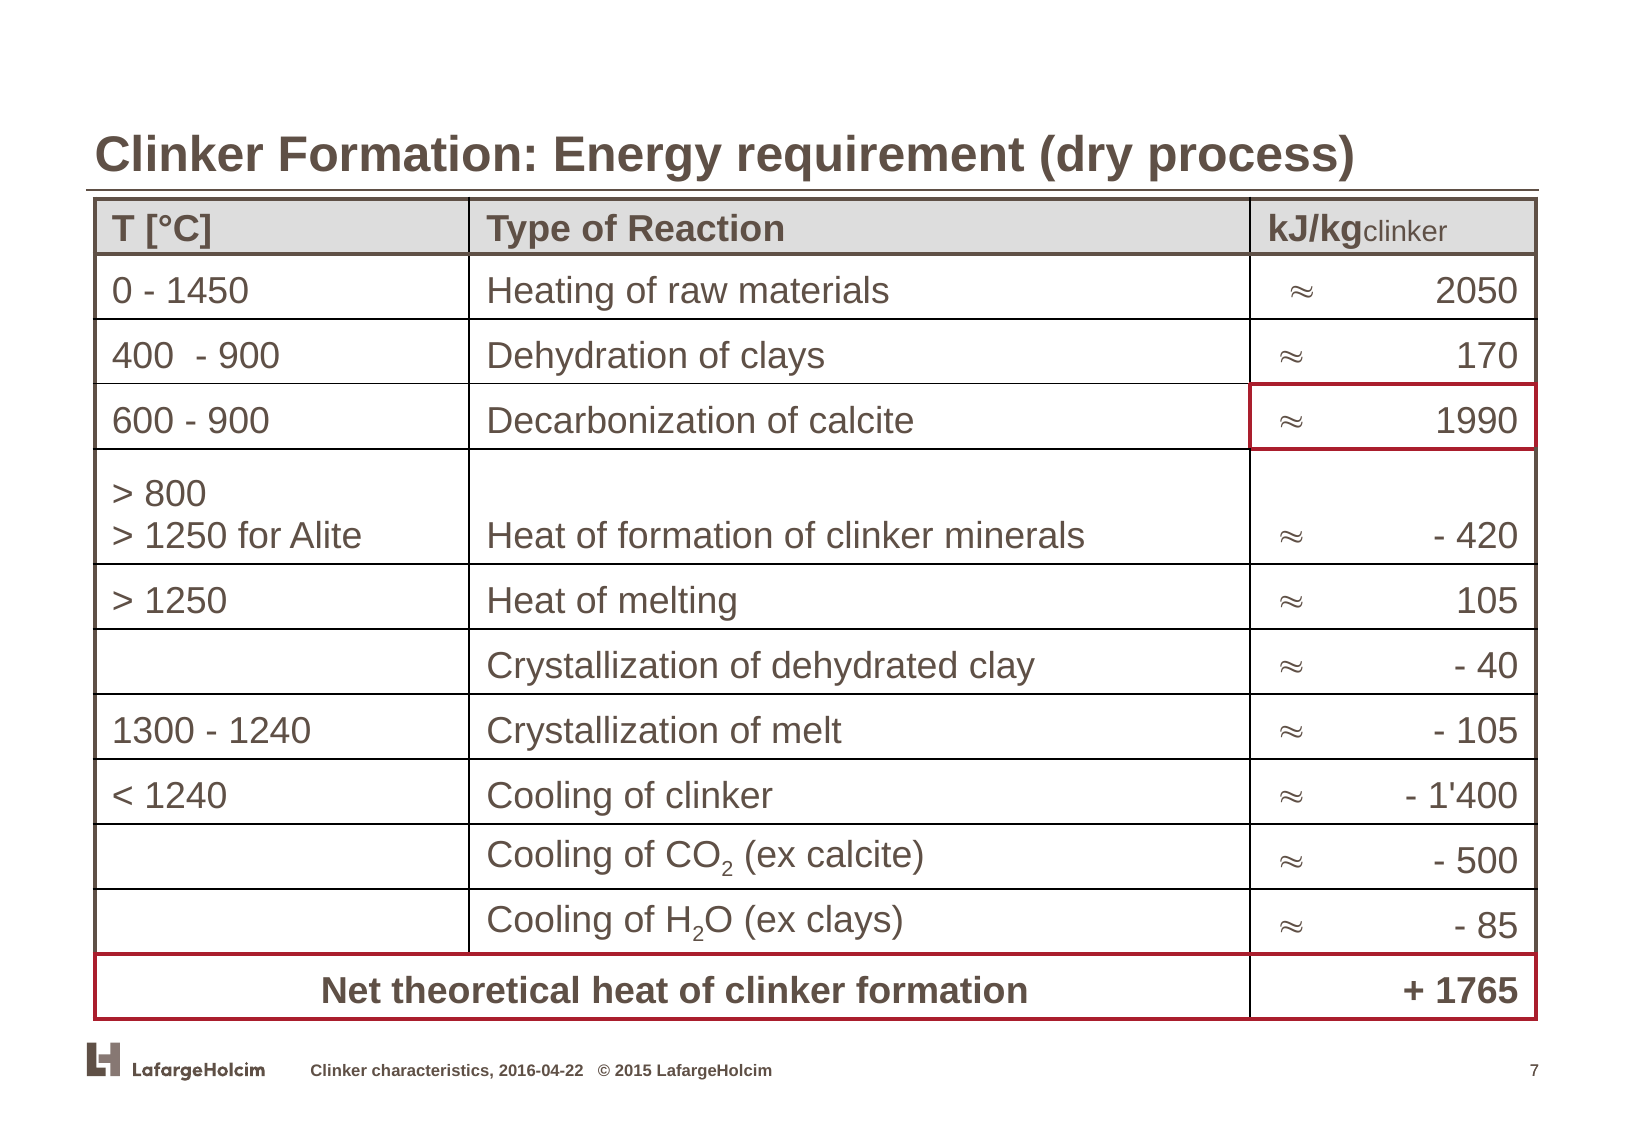

Clinker Formation: Energy requirement (dry process)
| T [°C] | Type of Reaction | kJ/kgclinker |  |
| --- | --- | --- | --- |
| 0 - 1450 | Heating of raw materials | ≈ | 2050 |
| 400 - 900 | Dehydration of clays | ≈ | 170 |
| 600 - 900 | Decarbonization of calcite | ≈ | 1990 |
| > 800 > 1250 for Alite | Heat of formation of clinker minerals | ≈ | - 420 |
| > 1250 | Heat of melting | ≈ | 105 |
|  | Crystallization of dehydrated clay | ≈ | - 40 |
| 1300 - 1240 | Crystallization of melt | ≈ | - 105 |
| < 1240 | Cooling of clinker | ≈ | - 1'400 |
|  | Cooling of CO2 (ex calcite) | ≈ | - 500 |
|  | Cooling of H2O (ex clays) | ≈ | - 85 |
| Net theoretical heat of clinker formation |  |  | + 1765 |
Clinker characteristics, 2016-04-22   © 2015 LafargeHolcim
7
7